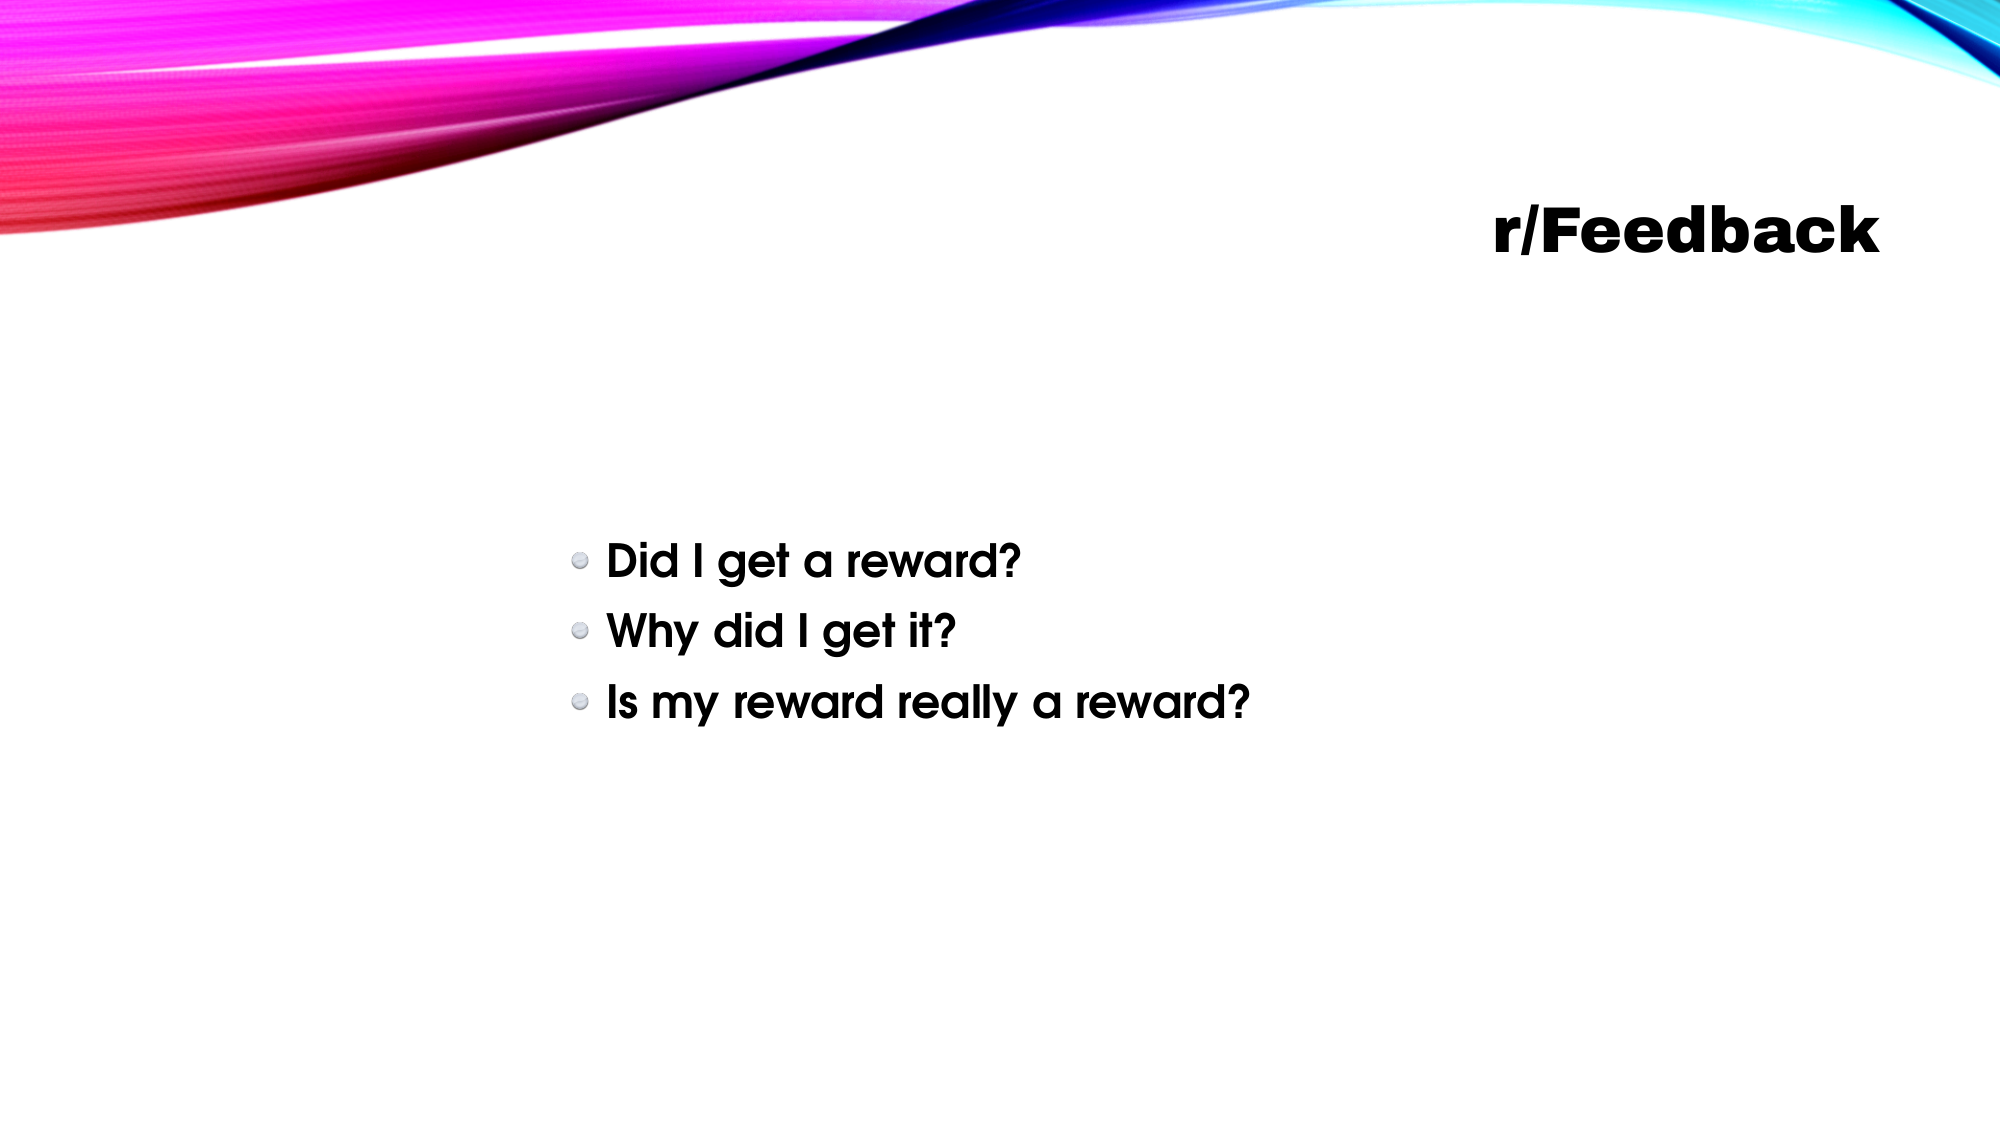

# r/Feedback
Did I get a reward?
Why did I get it?
Is my reward really a reward?